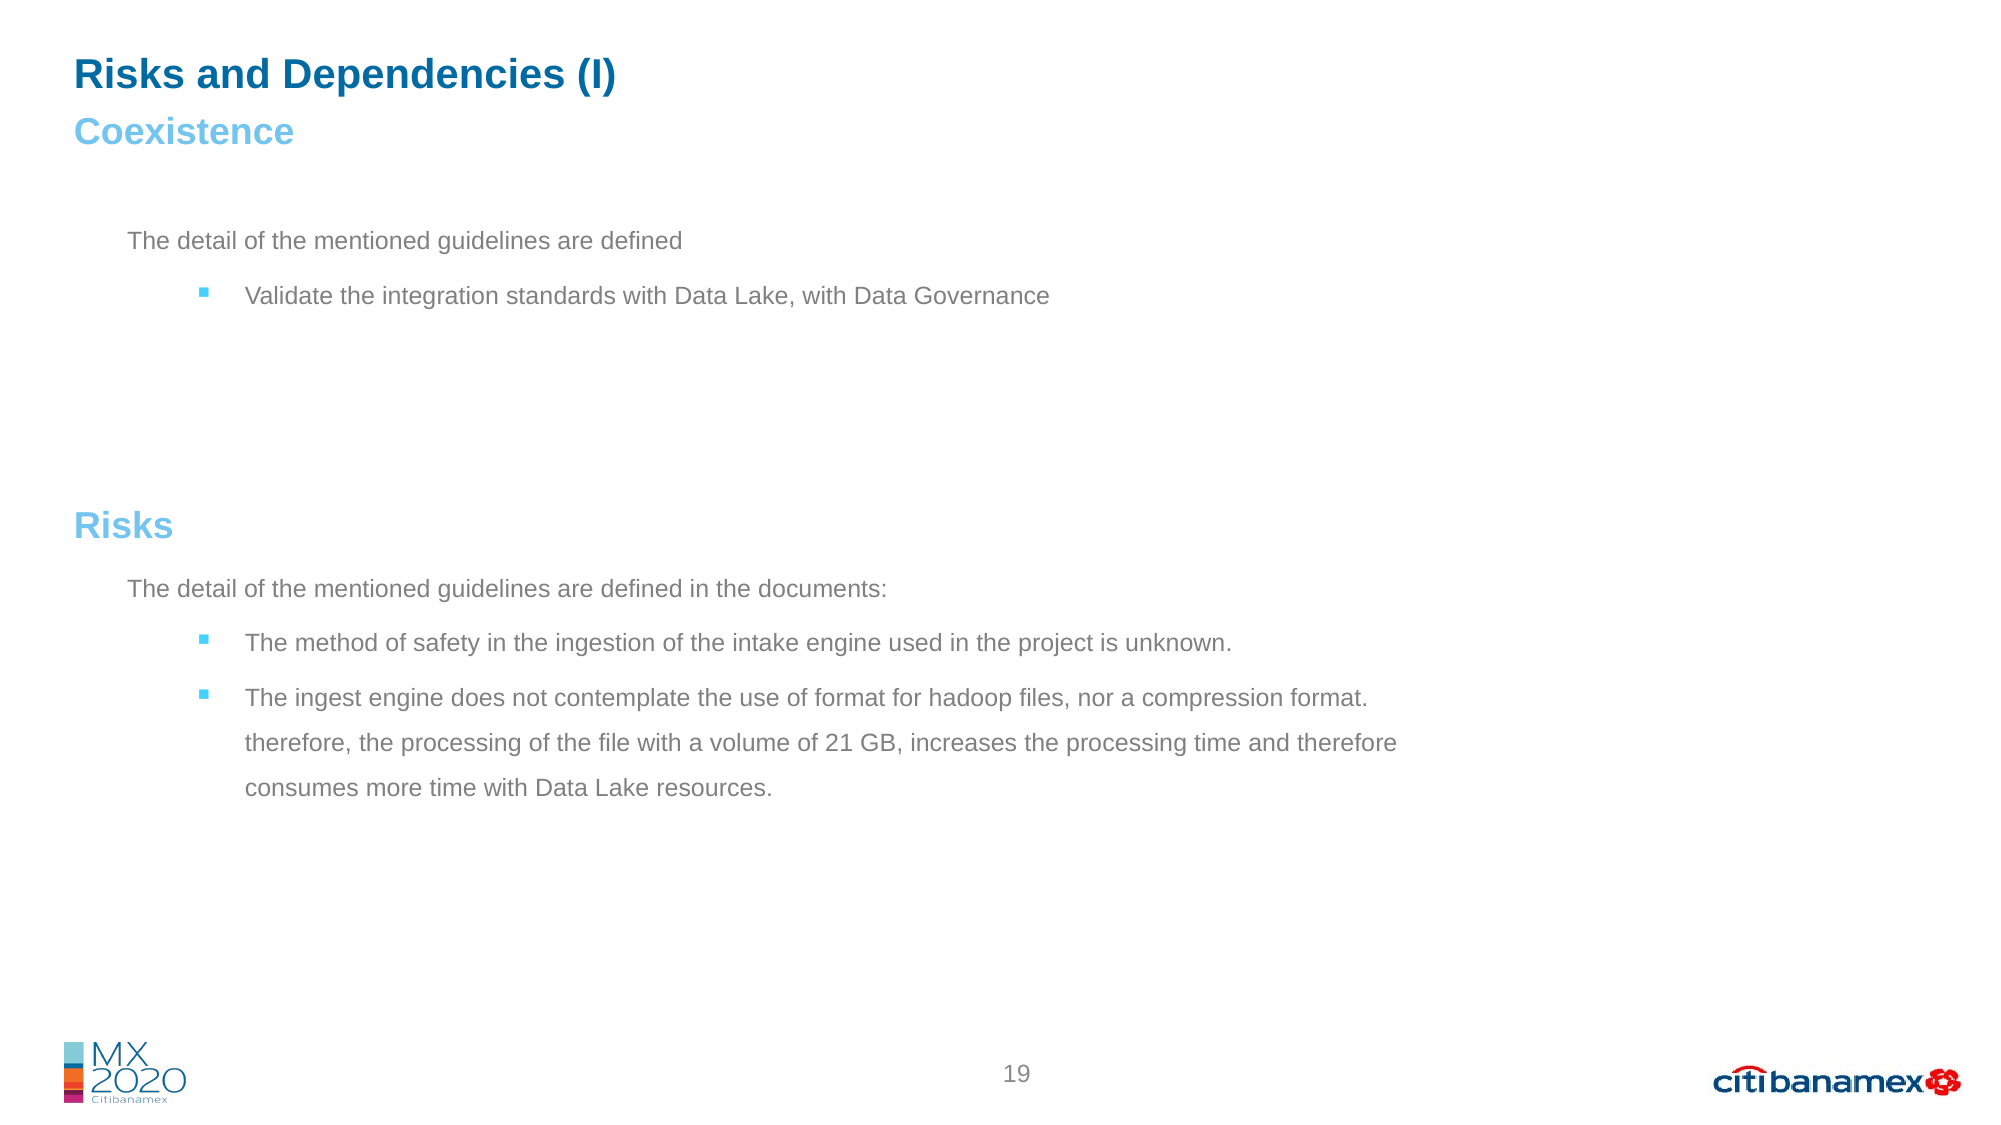

Risks and Dependencies (I)
Coexistence
The detail of the mentioned guidelines are defined
Validate the integration standards with Data Lake, with Data Governance
Risks
The detail of the mentioned guidelines are defined in the documents:
The method of safety in the ingestion of the intake engine used in the project is unknown.
The ingest engine does not contemplate the use of format for hadoop files, nor a compression format. therefore, the processing of the file with a volume of 21 GB, increases the processing time and therefore consumes more time with Data Lake resources.